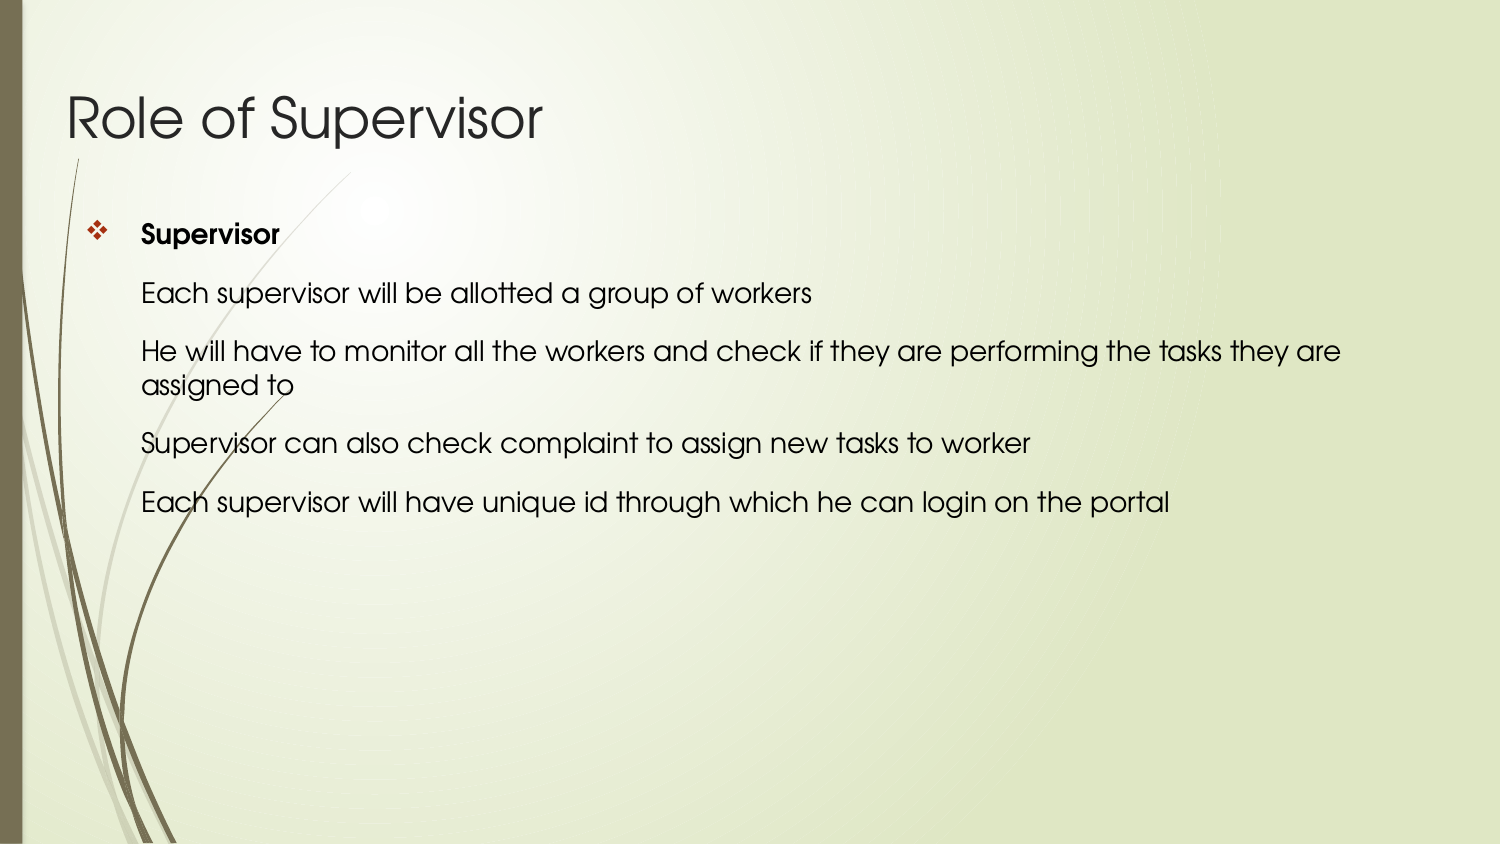

# Role of Supervisor
Supervisor
Each supervisor will be allotted a group of workers
He will have to monitor all the workers and check if they are performing the tasks they are assigned to
Supervisor can also check complaint to assign new tasks to worker
Each supervisor will have unique id through which he can login on the portal